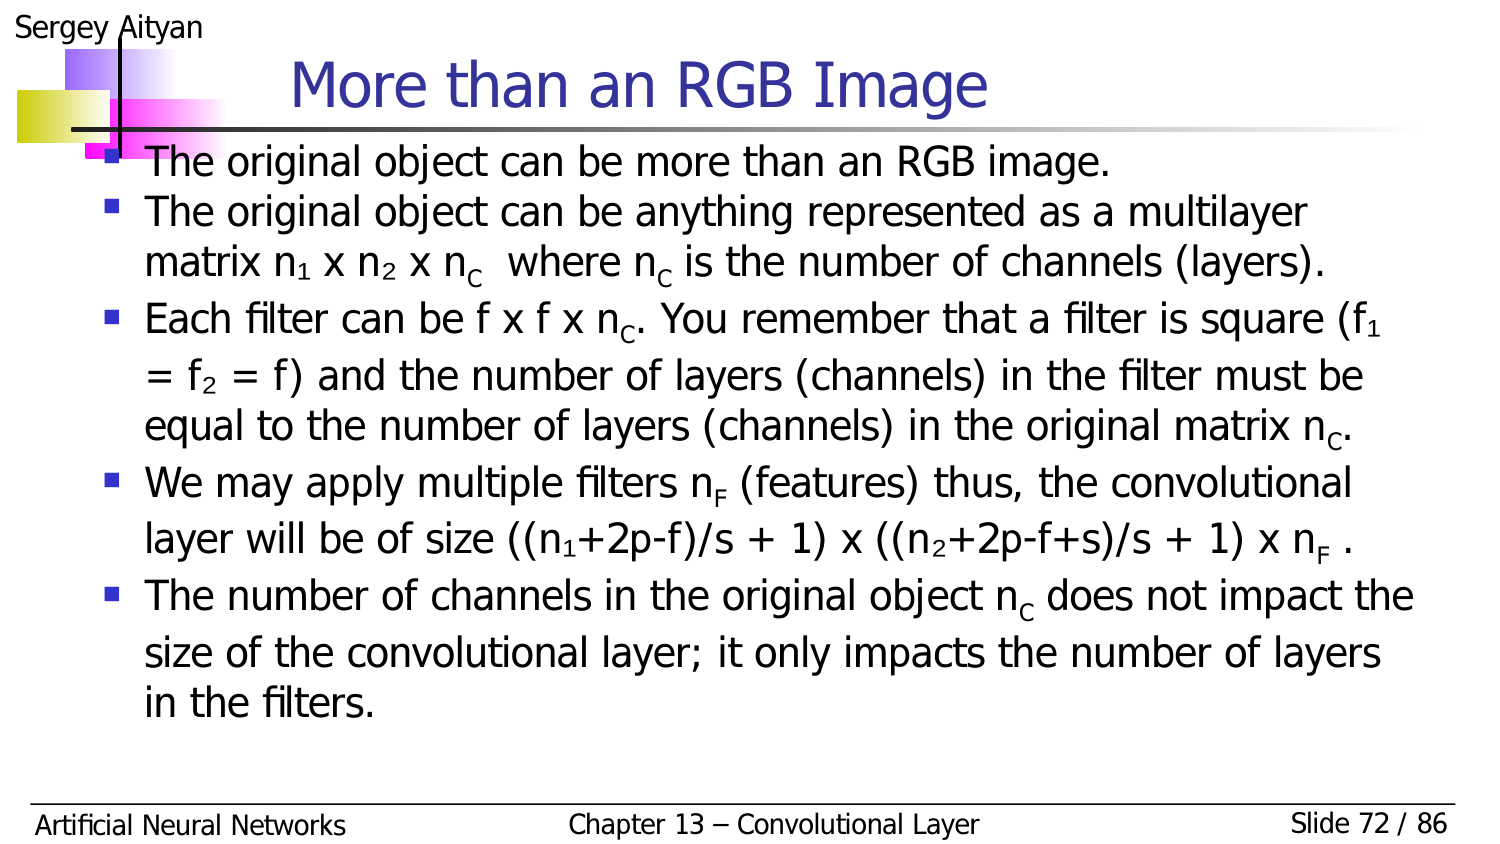

# More than an RGB Image
The original object can be more than an RGB image.
The original object can be anything represented as a multilayer matrix n₁ x n₂ x nC  where nC is the number of channels (layers).
Each filter can be f x f x nC. You remember that a filter is square (f₁ = f₂ = f) and the number of layers (channels) in the filter must be equal to the number of layers (channels) in the original matrix nC.
We may apply multiple filters nF (features) thus, the convolutional layer will be of size ((n₁+2p-f)/s + 1) x ((n₂+2p-f+s)/s + 1) x nF .
The number of channels in the original object nC does not impact the size of the convolutional layer; it only impacts the number of layers in the filters.